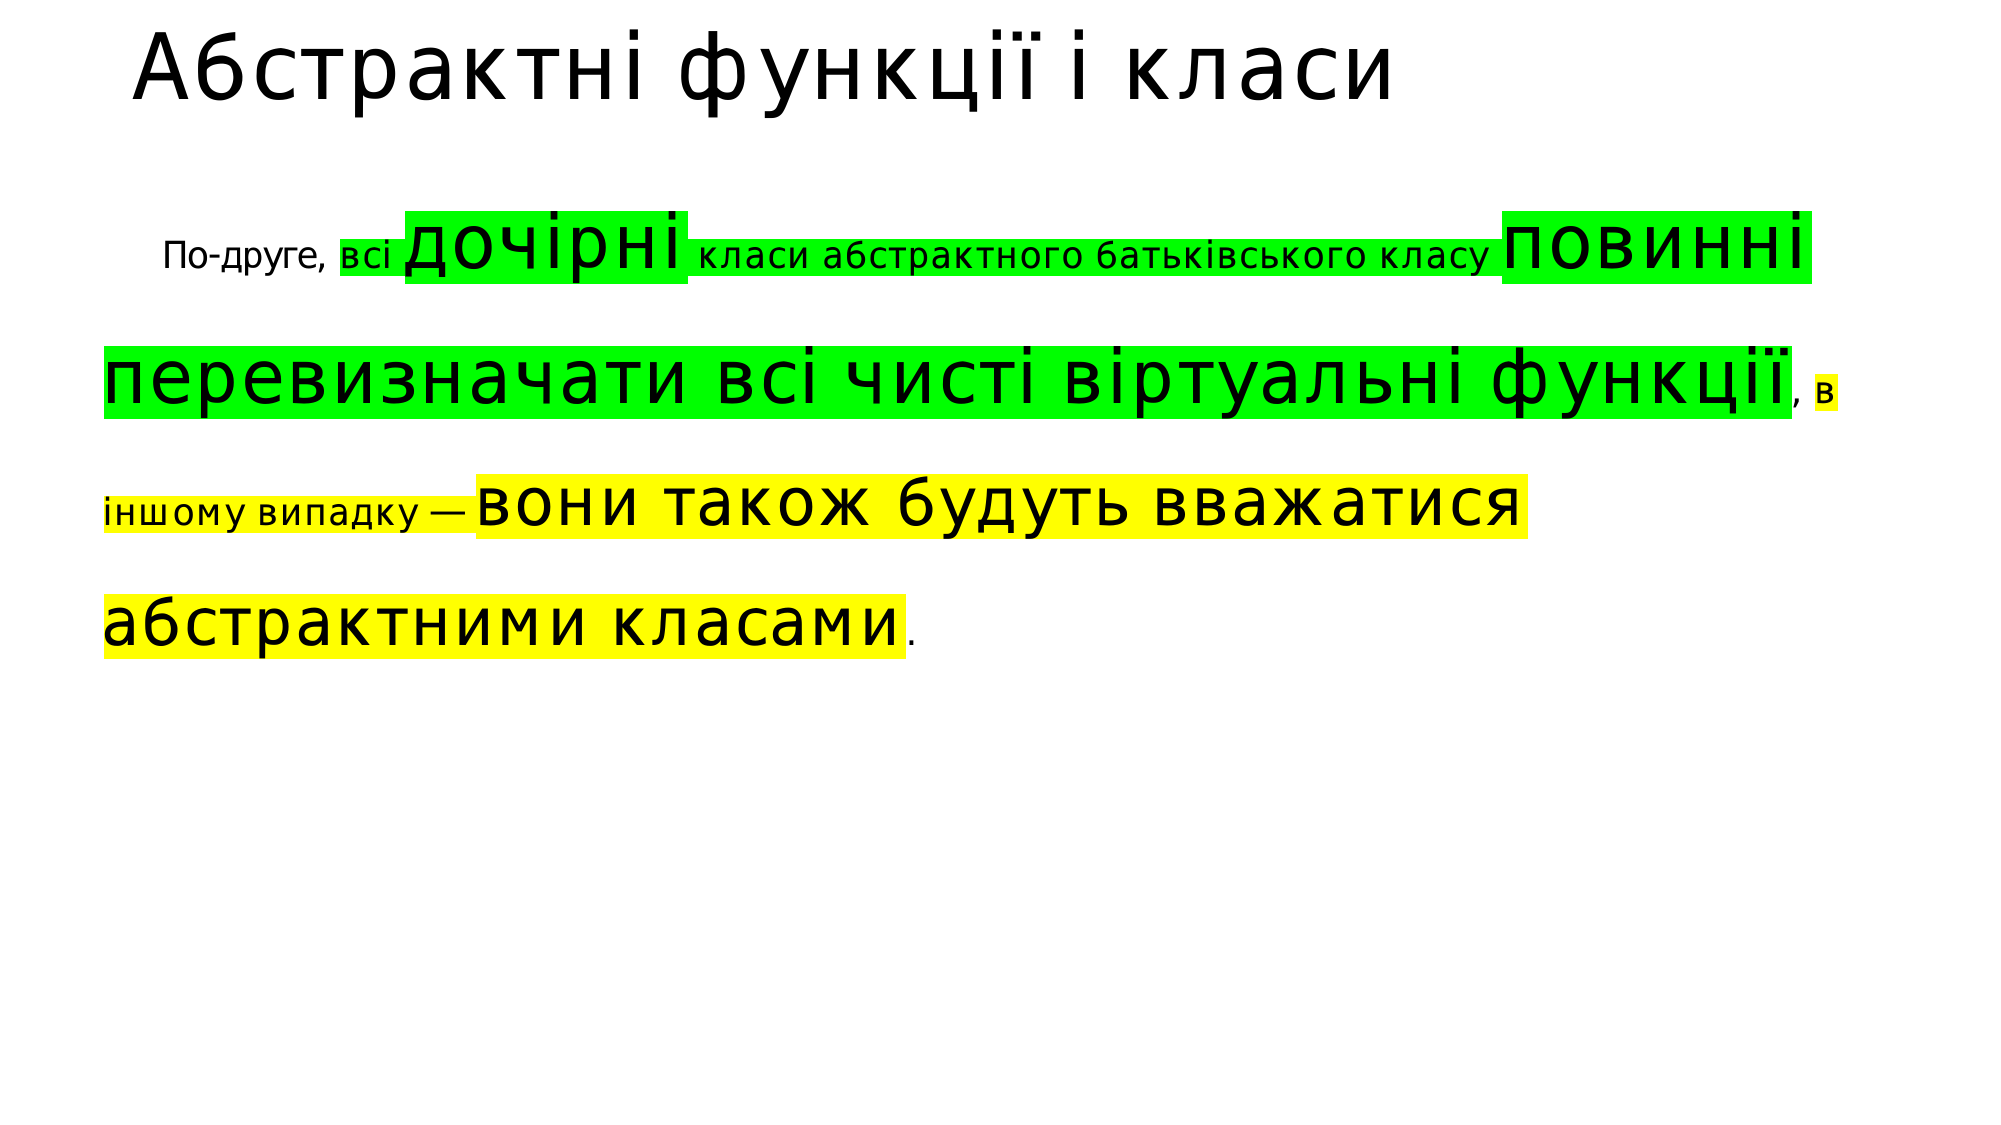

# Абстрактні функції і класи
По-друге, всі дочірні класи абстрактного батьківського класу повинні перевизначати всі чисті віртуальні функції, в іншому випадку — вони також будуть вважатися абстрактними класами.